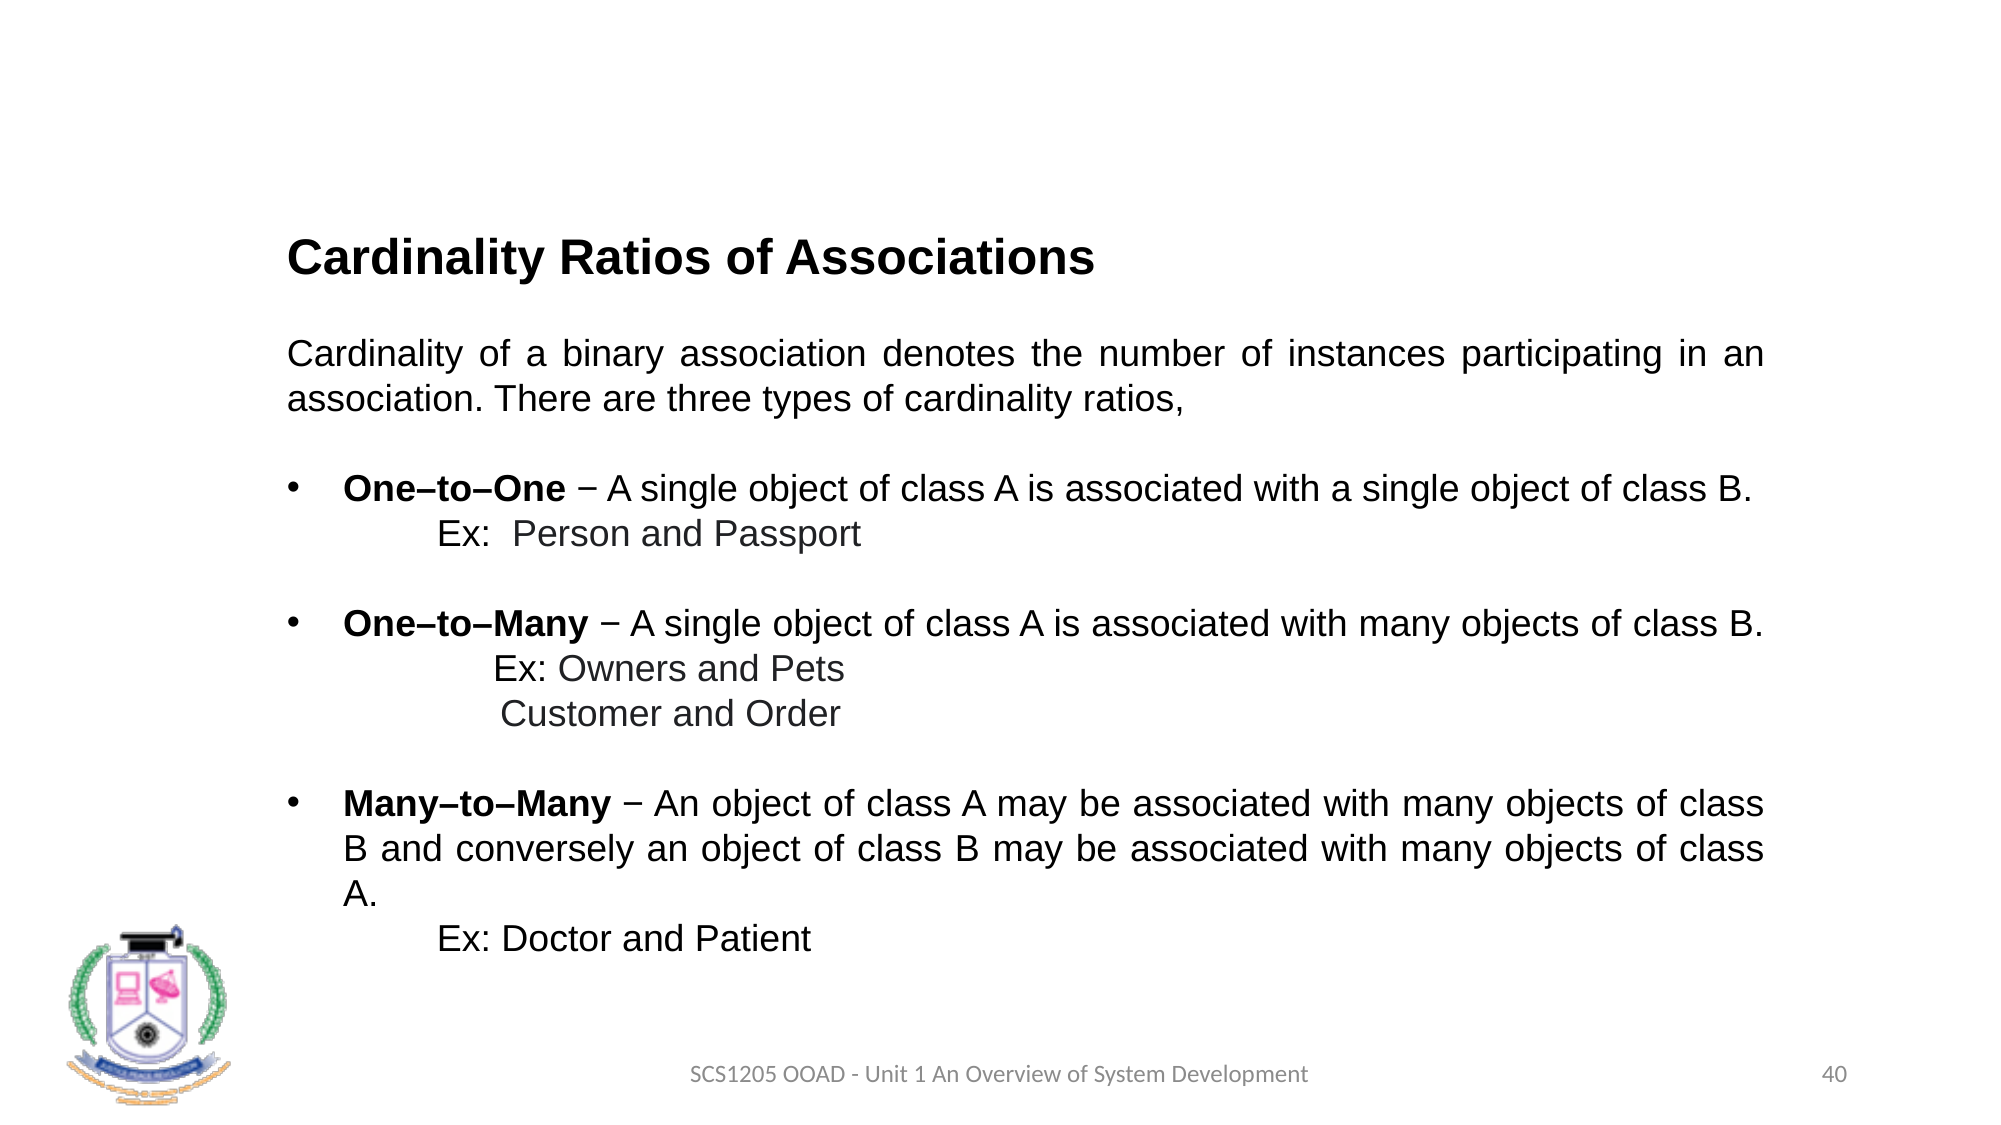

Cardinality Ratios of Associations

Cardinality of a binary association denotes the number of instances participating in an association. There are three types of cardinality ratios,

One–to–One − A single object of class A is associated with a single object of class B.
	Ex:  Person and Passport

One–to–Many − A single object of class A is associated with many objects of class B.	Ex: Owners and Pets
      Customer and Order

Many–to–Many − An object of class A may be associated with many objects of class B and conversely an object of class B may be associated with many objects of class A.
	Ex: Doctor and Patient
SCS1205 OOAD - Unit 1 An Overview of System Development
40